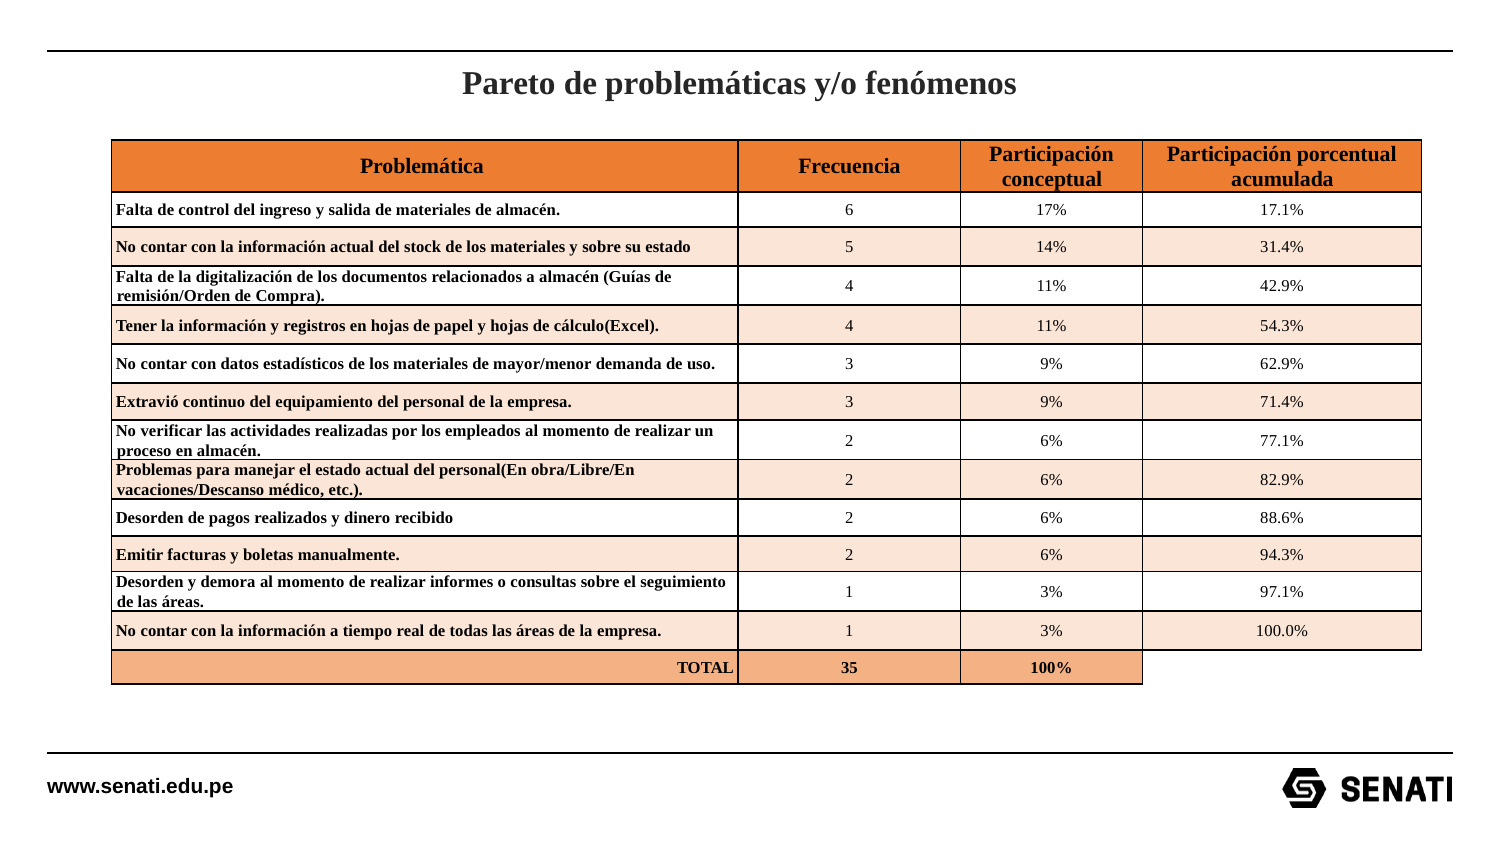

Pareto de problemáticas y/o fenómenos
| Problemática | Frecuencia | Participación conceptual | Participación porcentual acumulada |
| --- | --- | --- | --- |
| Falta de control del ingreso y salida de materiales de almacén. | 6 | 17% | 17.1% |
| No contar con la información actual del stock de los materiales y sobre su estado | 5 | 14% | 31.4% |
| Falta de la digitalización de los documentos relacionados a almacén (Guías de remisión/Orden de Compra). | 4 | 11% | 42.9% |
| Tener la información y registros en hojas de papel y hojas de cálculo(Excel). | 4 | 11% | 54.3% |
| No contar con datos estadísticos de los materiales de mayor/menor demanda de uso. | 3 | 9% | 62.9% |
| Extravió continuo del equipamiento del personal de la empresa. | 3 | 9% | 71.4% |
| No verificar las actividades realizadas por los empleados al momento de realizar un proceso en almacén. | 2 | 6% | 77.1% |
| Problemas para manejar el estado actual del personal(En obra/Libre/En vacaciones/Descanso médico, etc.). | 2 | 6% | 82.9% |
| Desorden de pagos realizados y dinero recibido | 2 | 6% | 88.6% |
| Emitir facturas y boletas manualmente. | 2 | 6% | 94.3% |
| Desorden y demora al momento de realizar informes o consultas sobre el seguimiento de las áreas. | 1 | 3% | 97.1% |
| No contar con la información a tiempo real de todas las áreas de la empresa. | 1 | 3% | 100.0% |
| TOTAL | 35 | 100% |  |